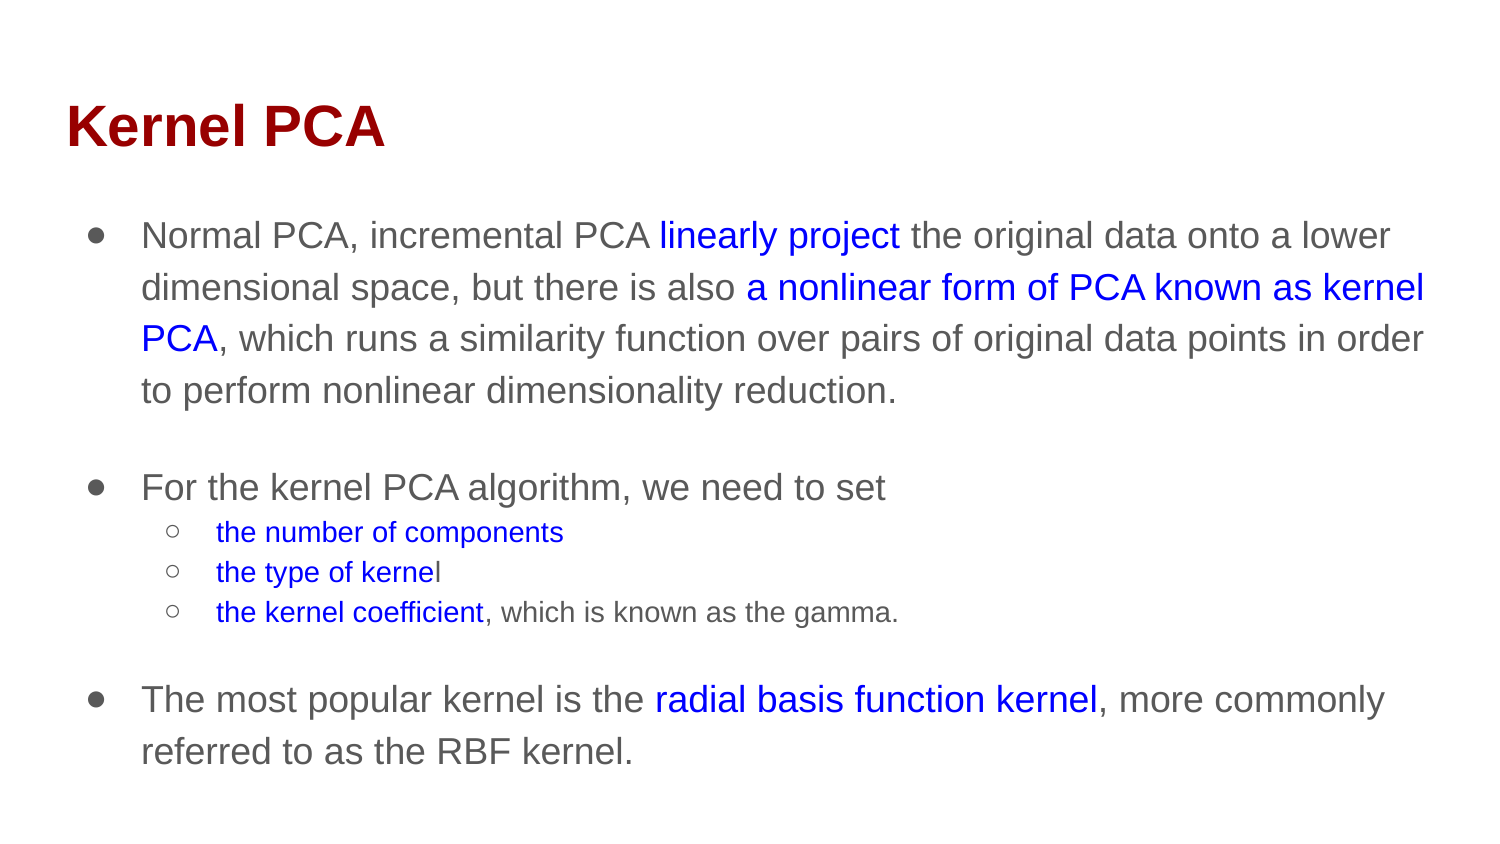

# Kernel PCA
Normal PCA, incremental PCA linearly project the original data onto a lower dimensional space, but there is also a nonlinear form of PCA known as kernel PCA, which runs a similarity function over pairs of original data points in order to perform nonlinear dimensionality reduction.
For the kernel PCA algorithm, we need to set
the number of components
the type of kernel
the kernel coefficient, which is known as the gamma.
The most popular kernel is the radial basis function kernel, more commonly referred to as the RBF kernel.